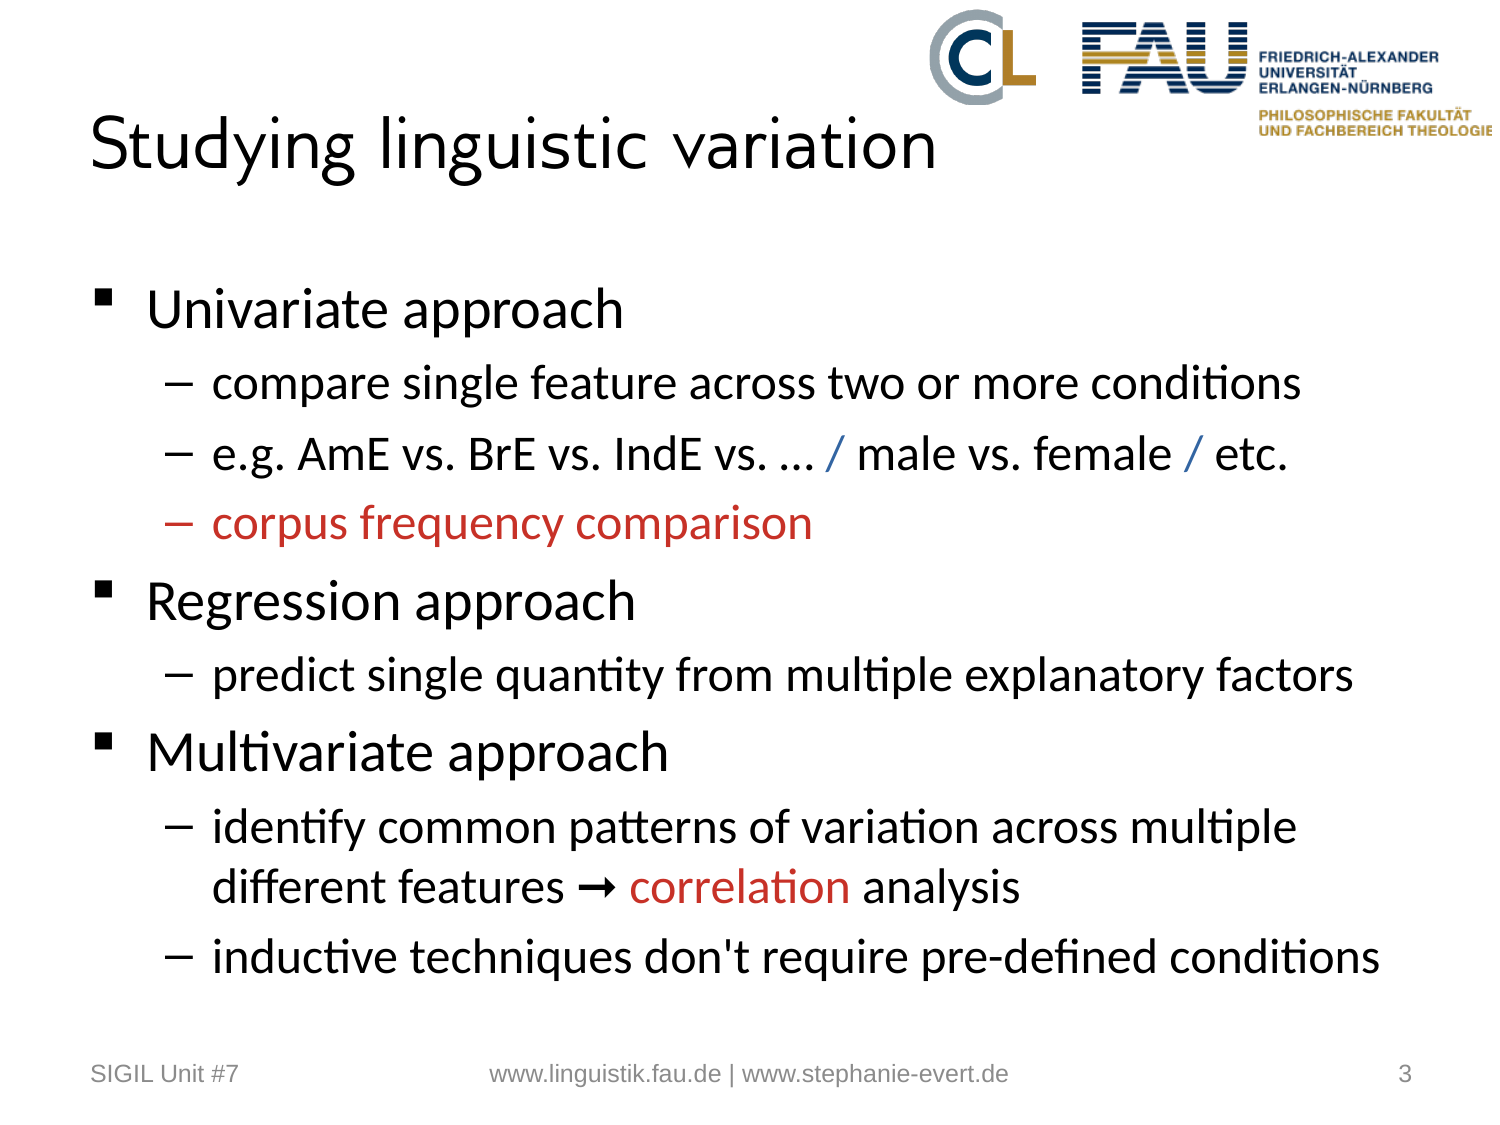

# Studying linguistic variation
Univariate approach
compare single feature across two or more conditions
e.g. AmE vs. BrE vs. IndE vs. … / male vs. female / etc.
corpus frequency comparison
Regression approach
predict single quantity from multiple explanatory factors
Multivariate approach
identify common patterns of variation across multiple different features ➞ correlation analysis
inductive techniques don't require pre-defined conditions

SIGIL Unit #7
www.linguistik.fau.de | www.stephanie-evert.de
3